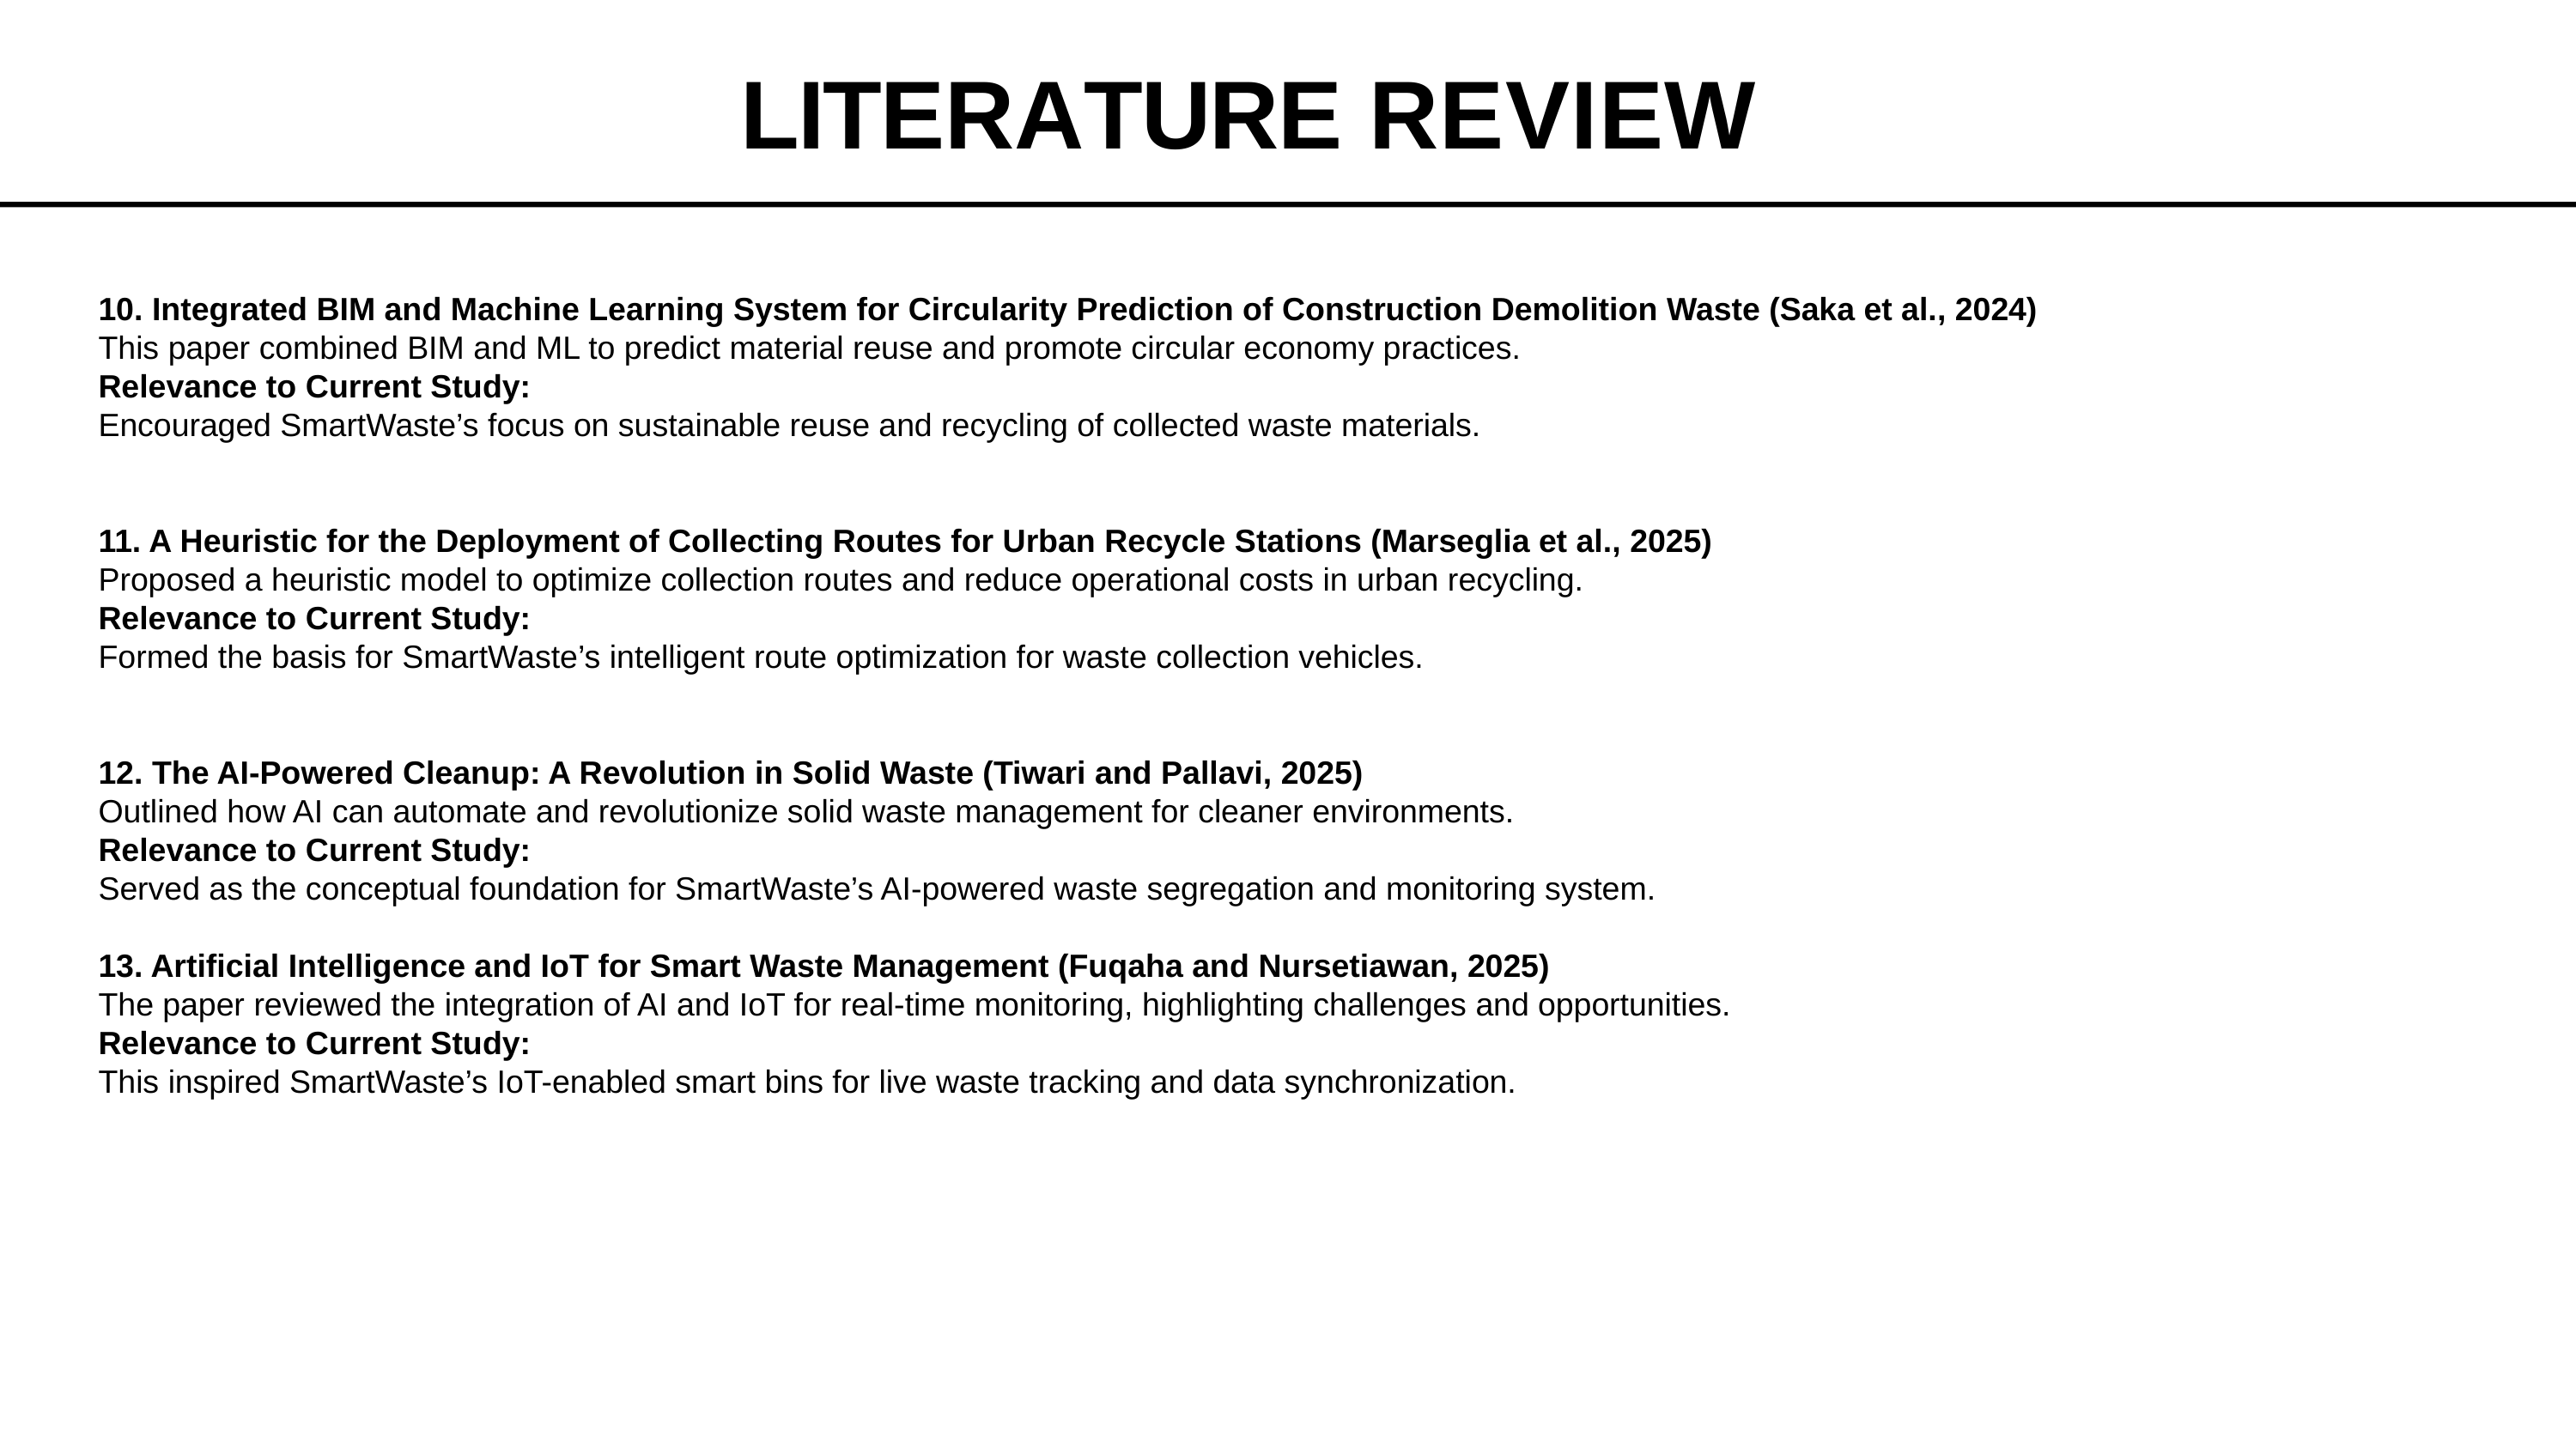

# LITERATURE REVIEW

10. Integrated BIM and Machine Learning System for Circularity Prediction of Construction Demolition Waste (Saka et al., 2024)
This paper combined BIM and ML to predict material reuse and promote circular economy practices.
Relevance to Current Study:
Encouraged SmartWaste’s focus on sustainable reuse and recycling of collected waste materials.

11. A Heuristic for the Deployment of Collecting Routes for Urban Recycle Stations (Marseglia et al., 2025)
Proposed a heuristic model to optimize collection routes and reduce operational costs in urban recycling.
Relevance to Current Study:
Formed the basis for SmartWaste’s intelligent route optimization for waste collection vehicles.

12. The AI-Powered Cleanup: A Revolution in Solid Waste (Tiwari and Pallavi, 2025)
Outlined how AI can automate and revolutionize solid waste management for cleaner environments.
Relevance to Current Study:
Served as the conceptual foundation for SmartWaste’s AI-powered waste segregation and monitoring system.

13. Artificial Intelligence and IoT for Smart Waste Management (Fuqaha and Nursetiawan, 2025)
The paper reviewed the integration of AI and IoT for real-time monitoring, highlighting challenges and opportunities.
Relevance to Current Study:
This inspired SmartWaste’s IoT-enabled smart bins for live waste tracking and data synchronization.